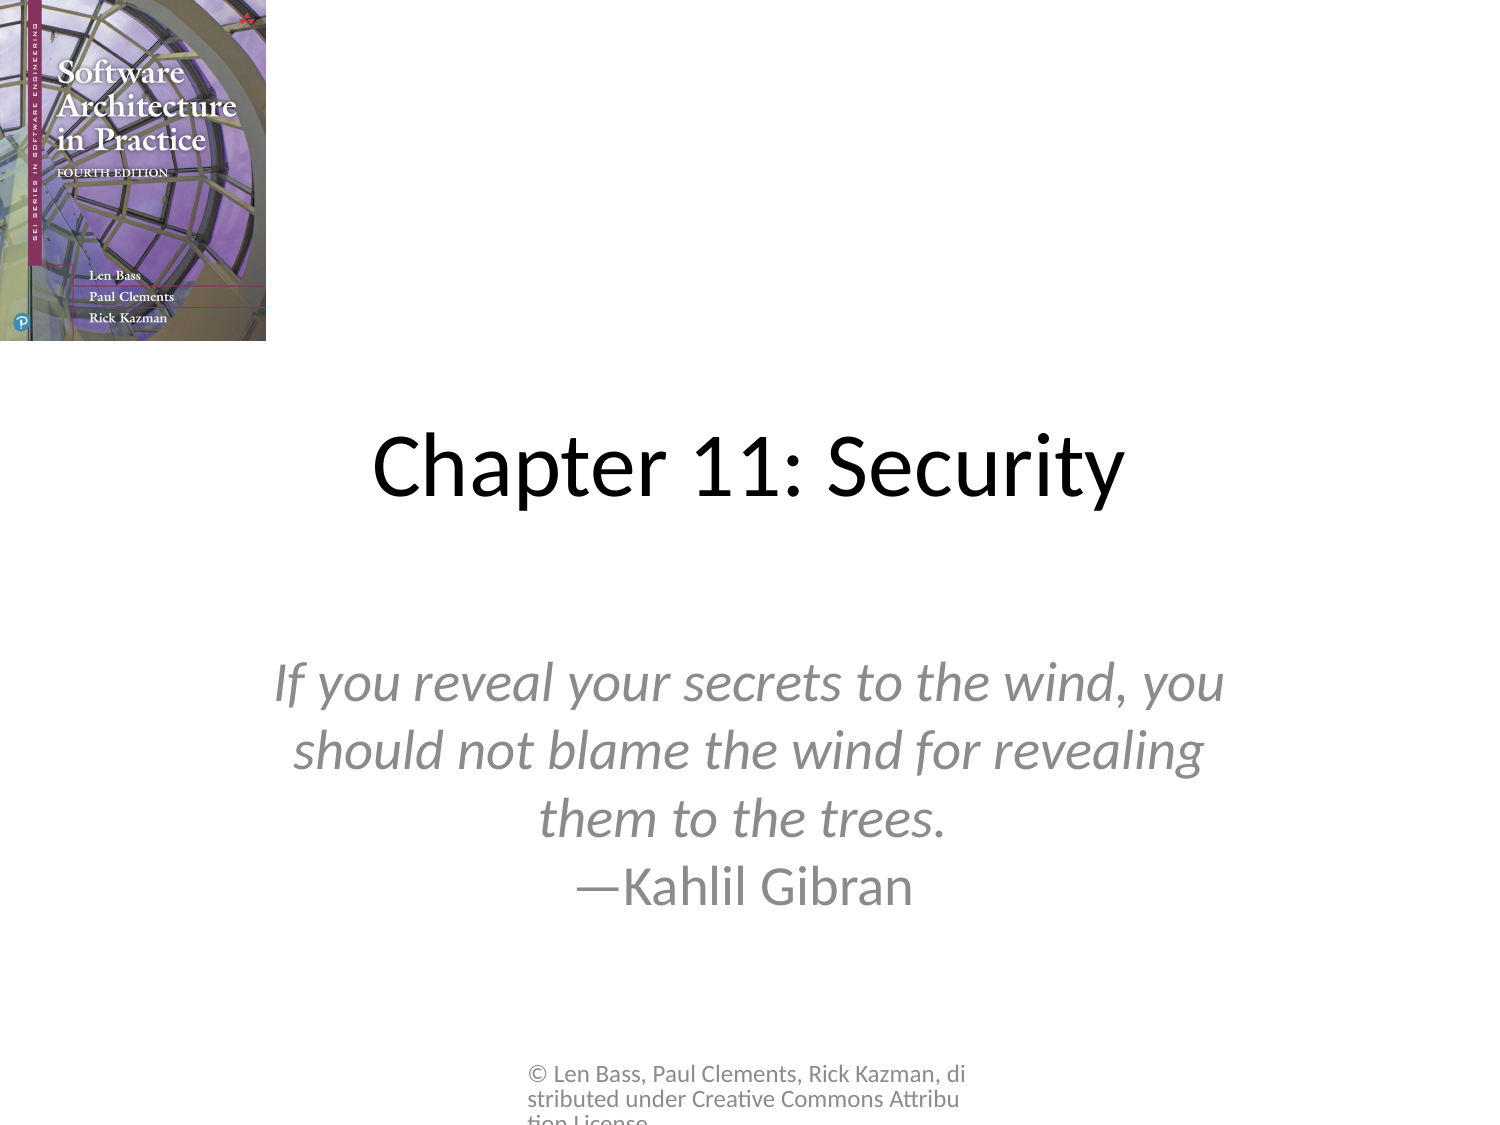

# Chapter 11: Security
If you reveal your secrets to the wind, you should not blame the wind for revealing them to the trees.
—Kahlil Gibran

© Len Bass, Paul Clements, Rick Kazman, distributed under Creative Commons Attribution License